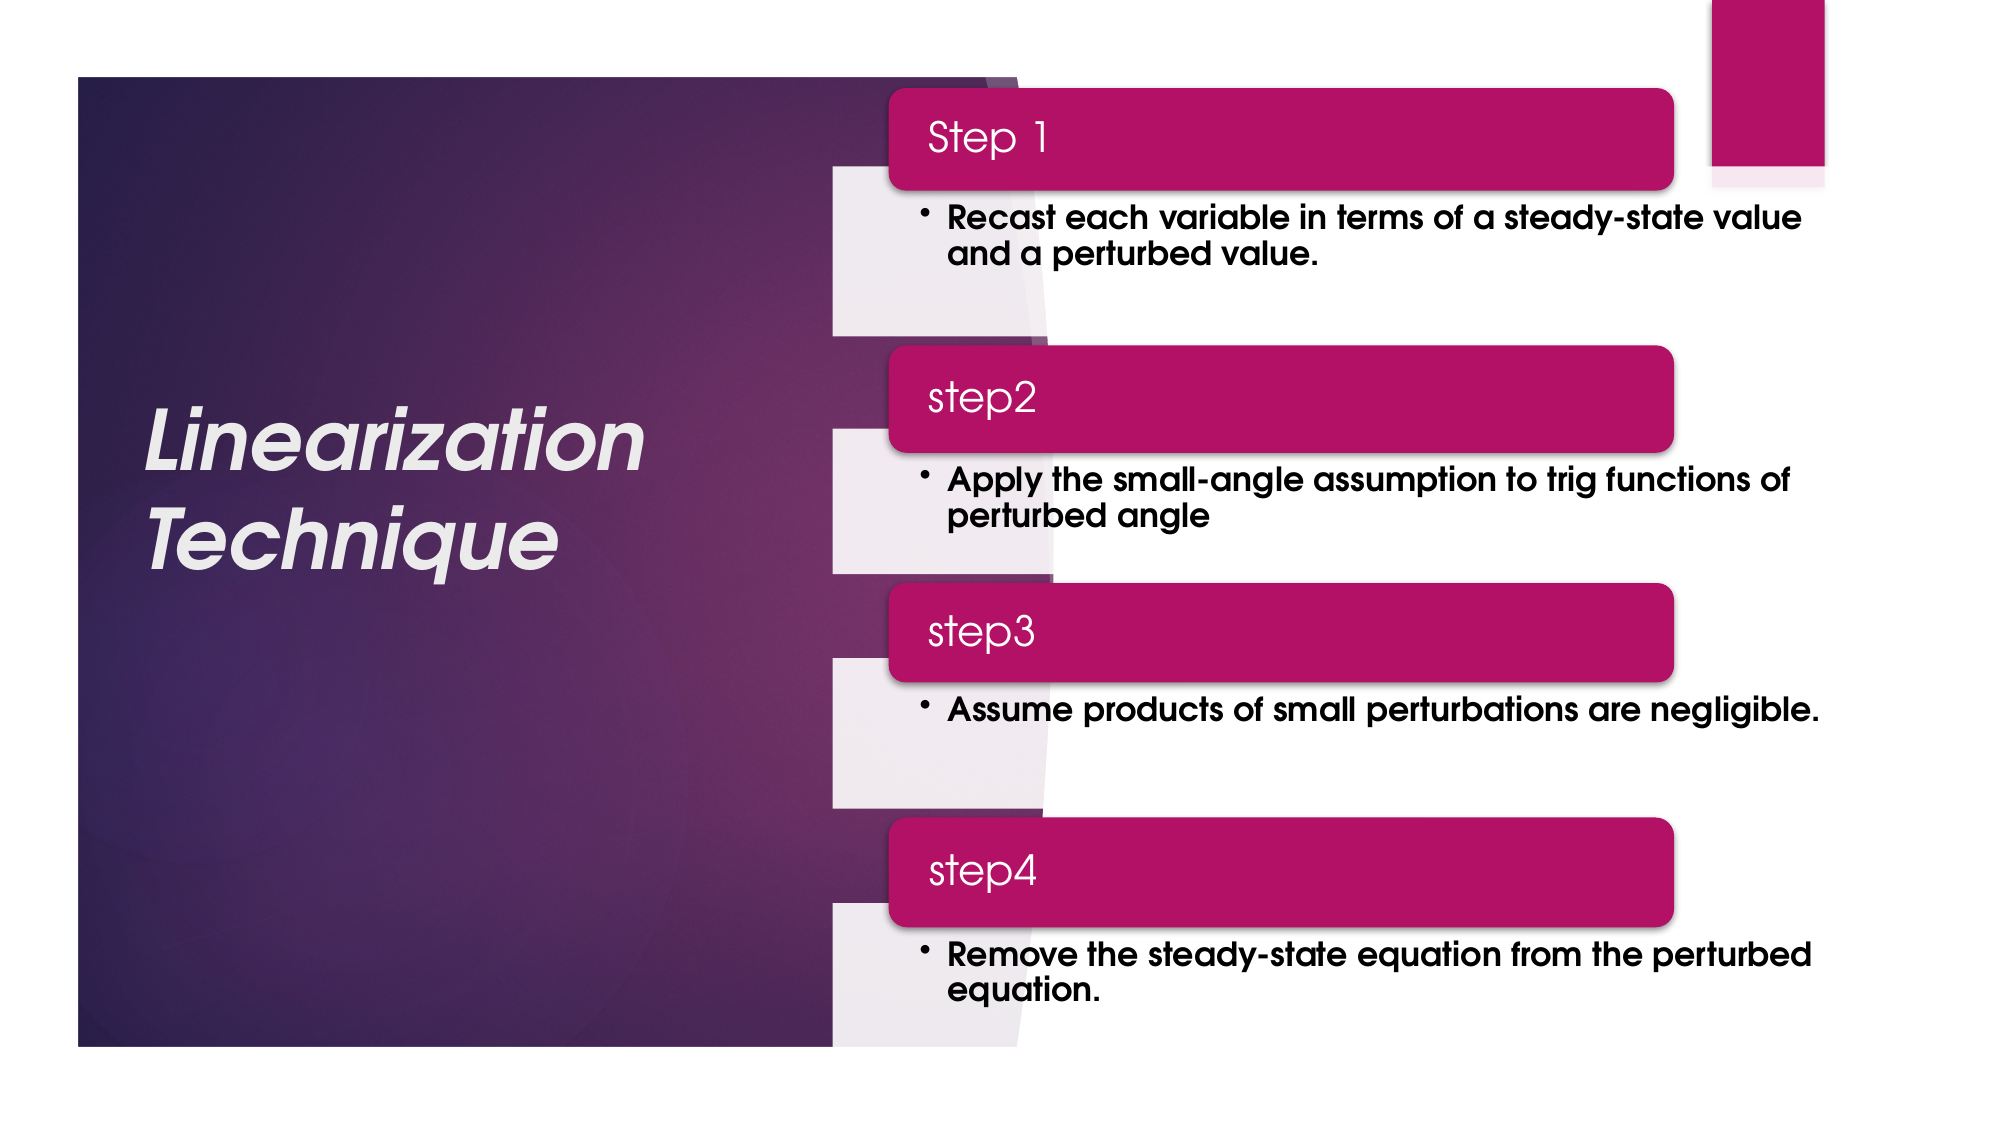

Recast each variable in terms of a steady-state value and a perturbed value.
Step 1
Apply the small-angle assumption to trig functions of perturbed angle
step2
Assume products of small perturbations are negligible.
step3
Remove the steady-state equation from the perturbed equation.
step4
# Linearization Technique